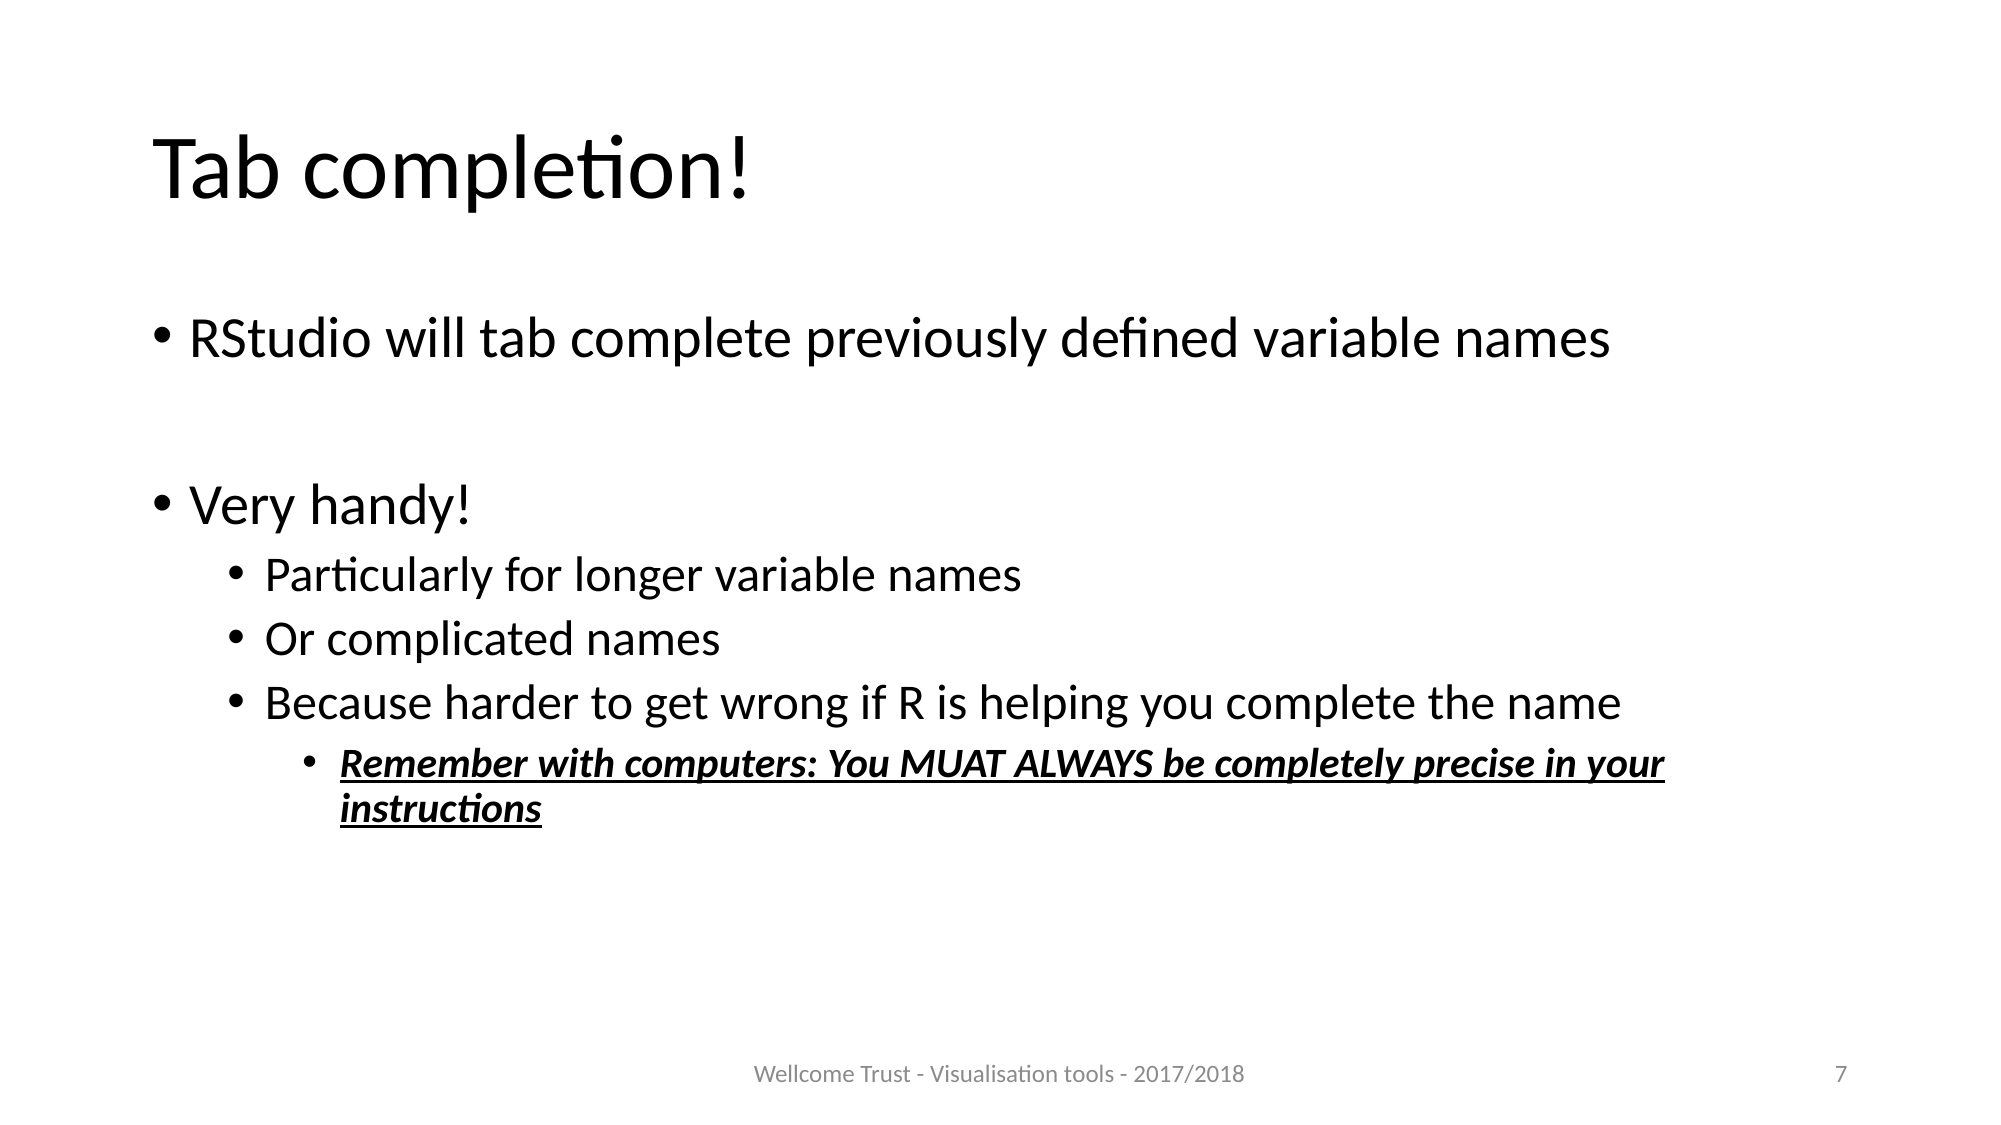

# Tab completion!
RStudio will tab complete previously defined variable names

Very handy!
Particularly for longer variable names
Or complicated names
Because harder to get wrong if R is helping you complete the name
Remember with computers: You MUAT ALWAYS be completely precise in your instructions
Wellcome Trust - Visualisation tools - 2017/2018
7